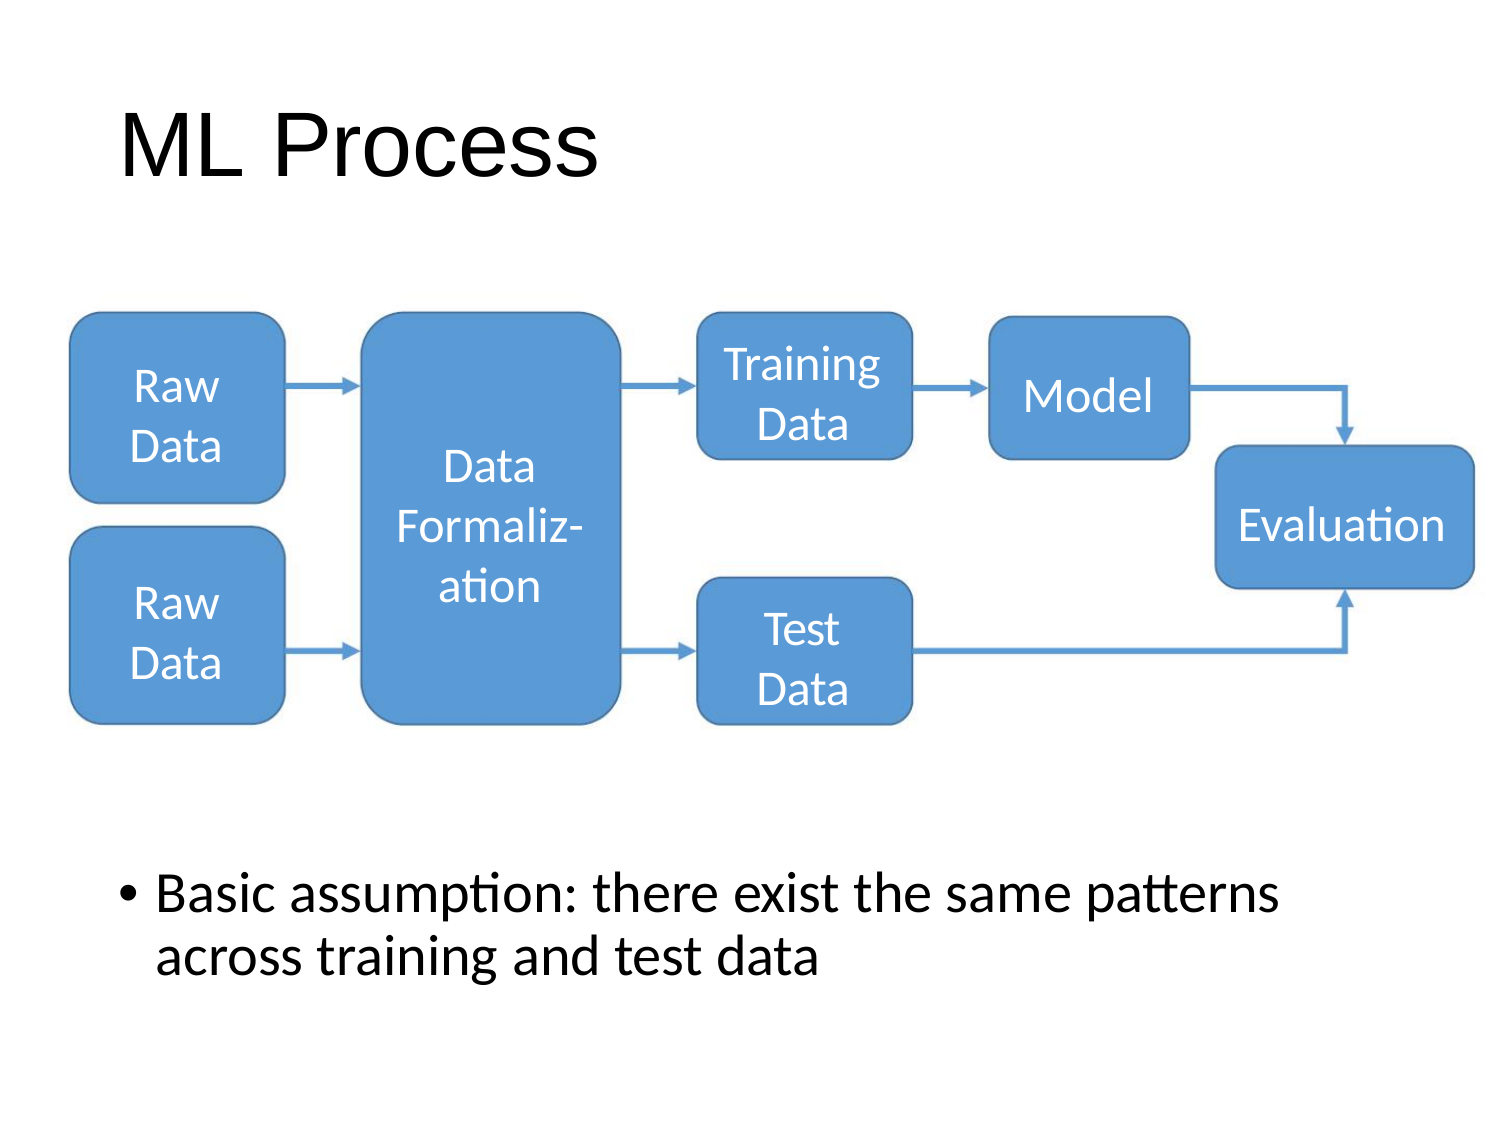

ML Process
Training
Raw
Data
Model
Data
Data
Formaliz-
ation
Evaluation
Raw
Data
Test
Data
• Basic assumption: there exist the same patterns
across training and test data